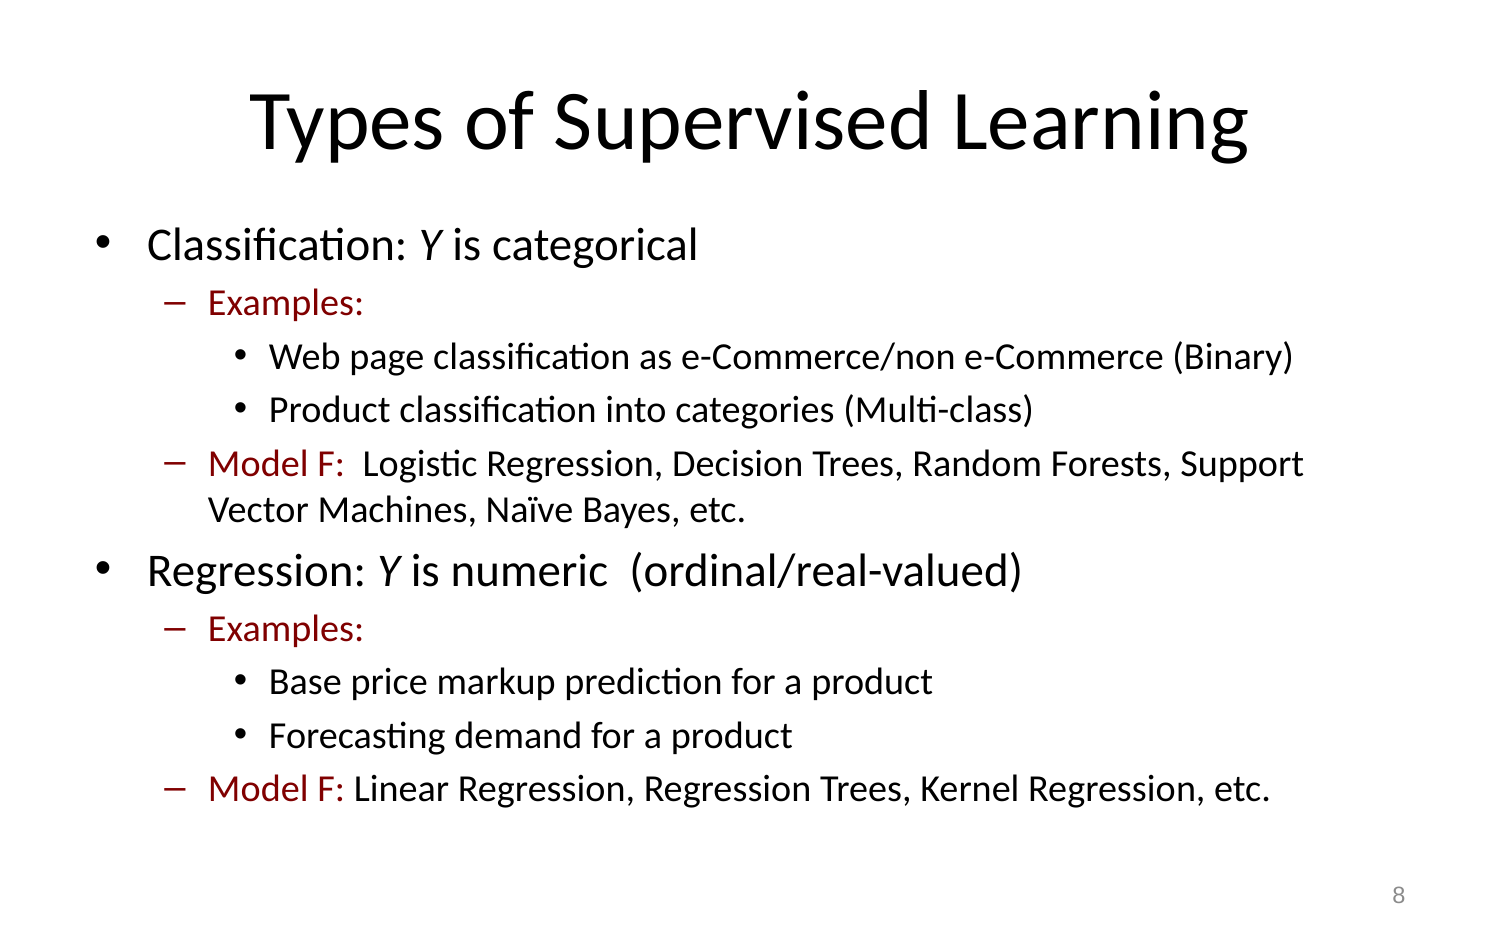

# Types of Supervised Learning
Classification: Y is categorical
Examples:
Web page classification as e-Commerce/non e-Commerce (Binary)
Product classification into categories (Multi-class)
Model F:  Logistic Regression, Decision Trees, Random Forests, Support Vector Machines, Naïve Bayes, etc.
Regression: Y is numeric  (ordinal/real-valued)
Examples:
Base price markup prediction for a product
Forecasting demand for a product
Model F: Linear Regression, Regression Trees, Kernel Regression, etc.
8